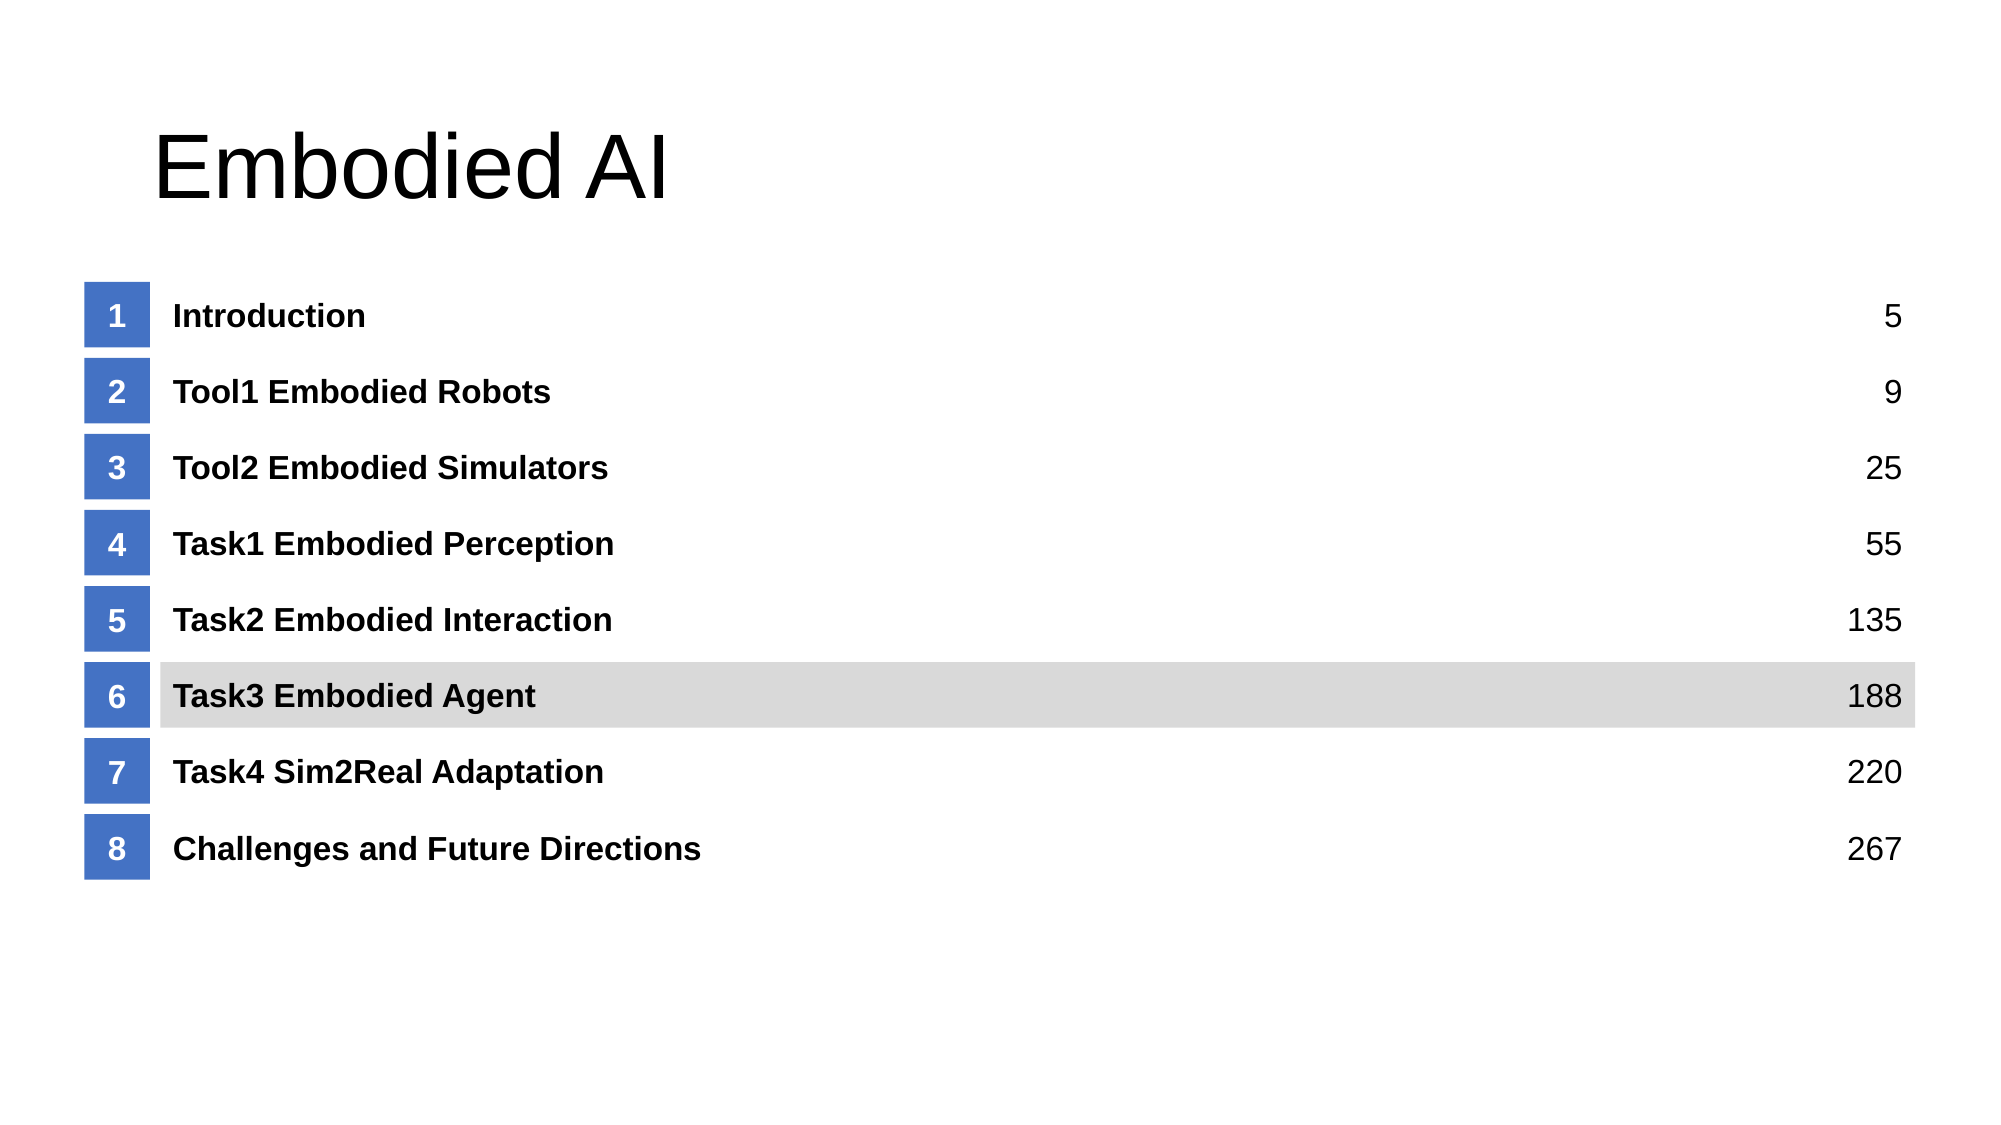

# Embodied AI
1
Introduction
5
2
Tool1 Embodied Robots
9
3
Tool2 Embodied Simulators
25
4
Task1 Embodied Perception
55
5
Task2 Embodied Interaction
135
6

Task3 Embodied Agent
188
7
Task4 Sim2Real Adaptation
220
8
Challenges and Future Directions
267